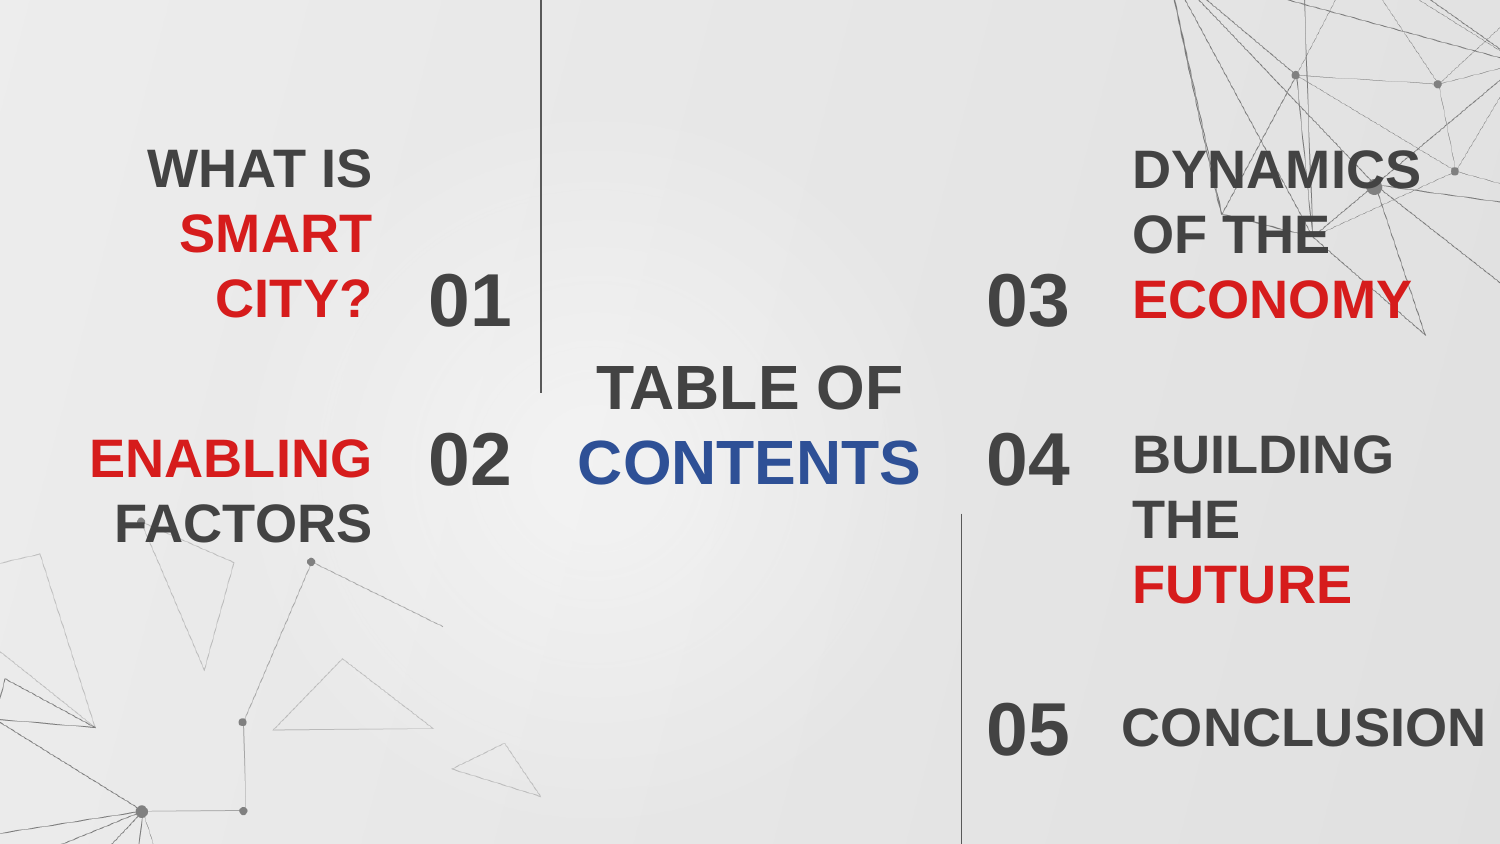

WHAT IS SMART CITY?
DYNAMICS OF THE ECONOMY
01
03
# TABLE OF CONTENTS
02
04
BUILDING THE FUTURE
 ENABLING FACTORS
CONCLUSION
05